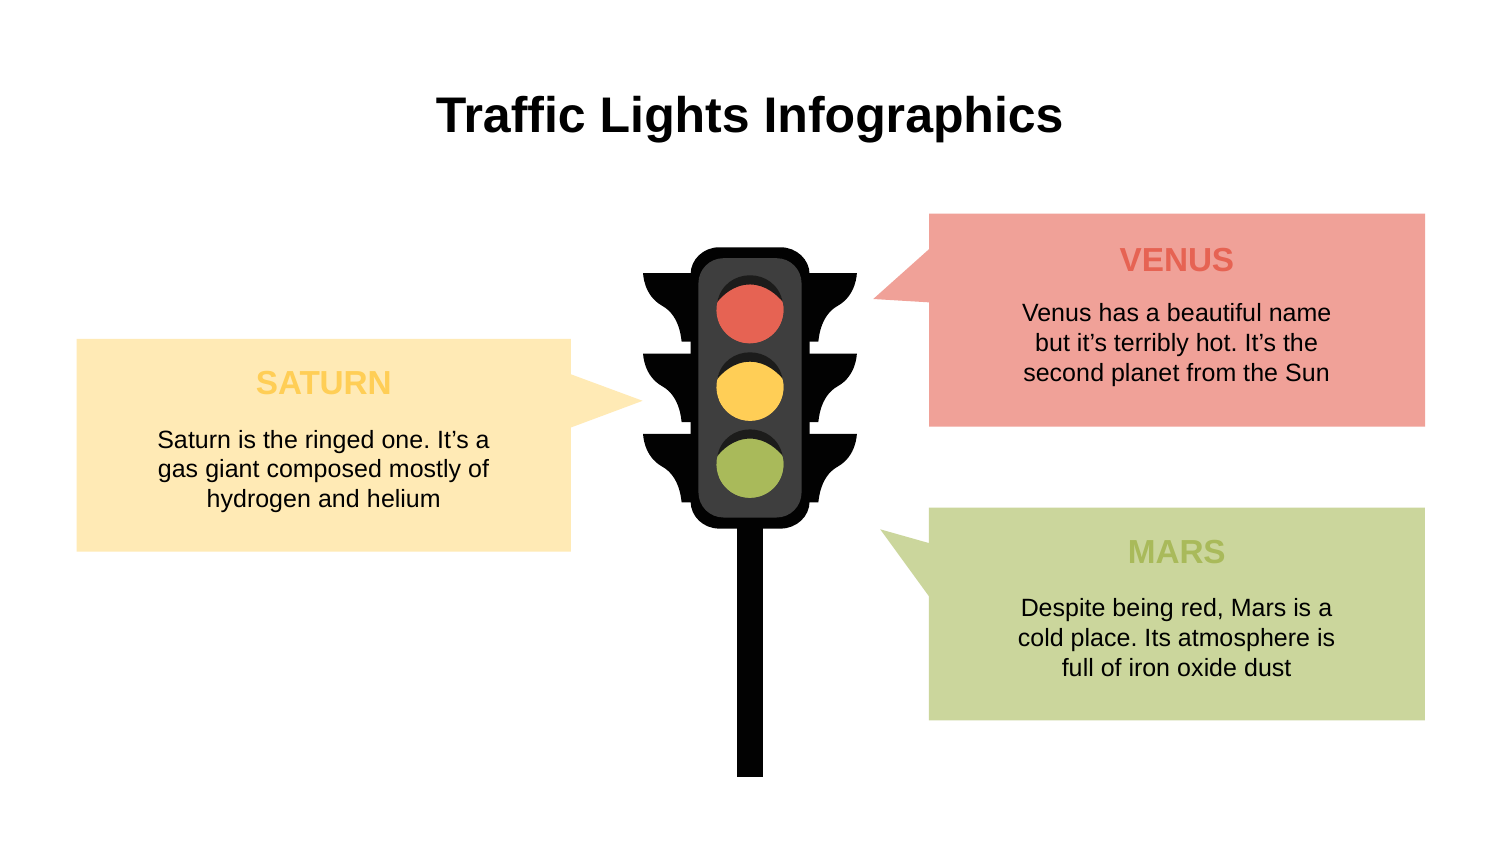

# Traffic Lights Infographics

VENUS

Venus has a beautiful name but it’s terribly hot. It’s the second planet from the Sun
SATURN

Saturn is the ringed one. It’s a gas giant composed mostly of hydrogen and helium
MARS
Despite being red, Mars is a cold place. Its atmosphere is full of iron oxide dust